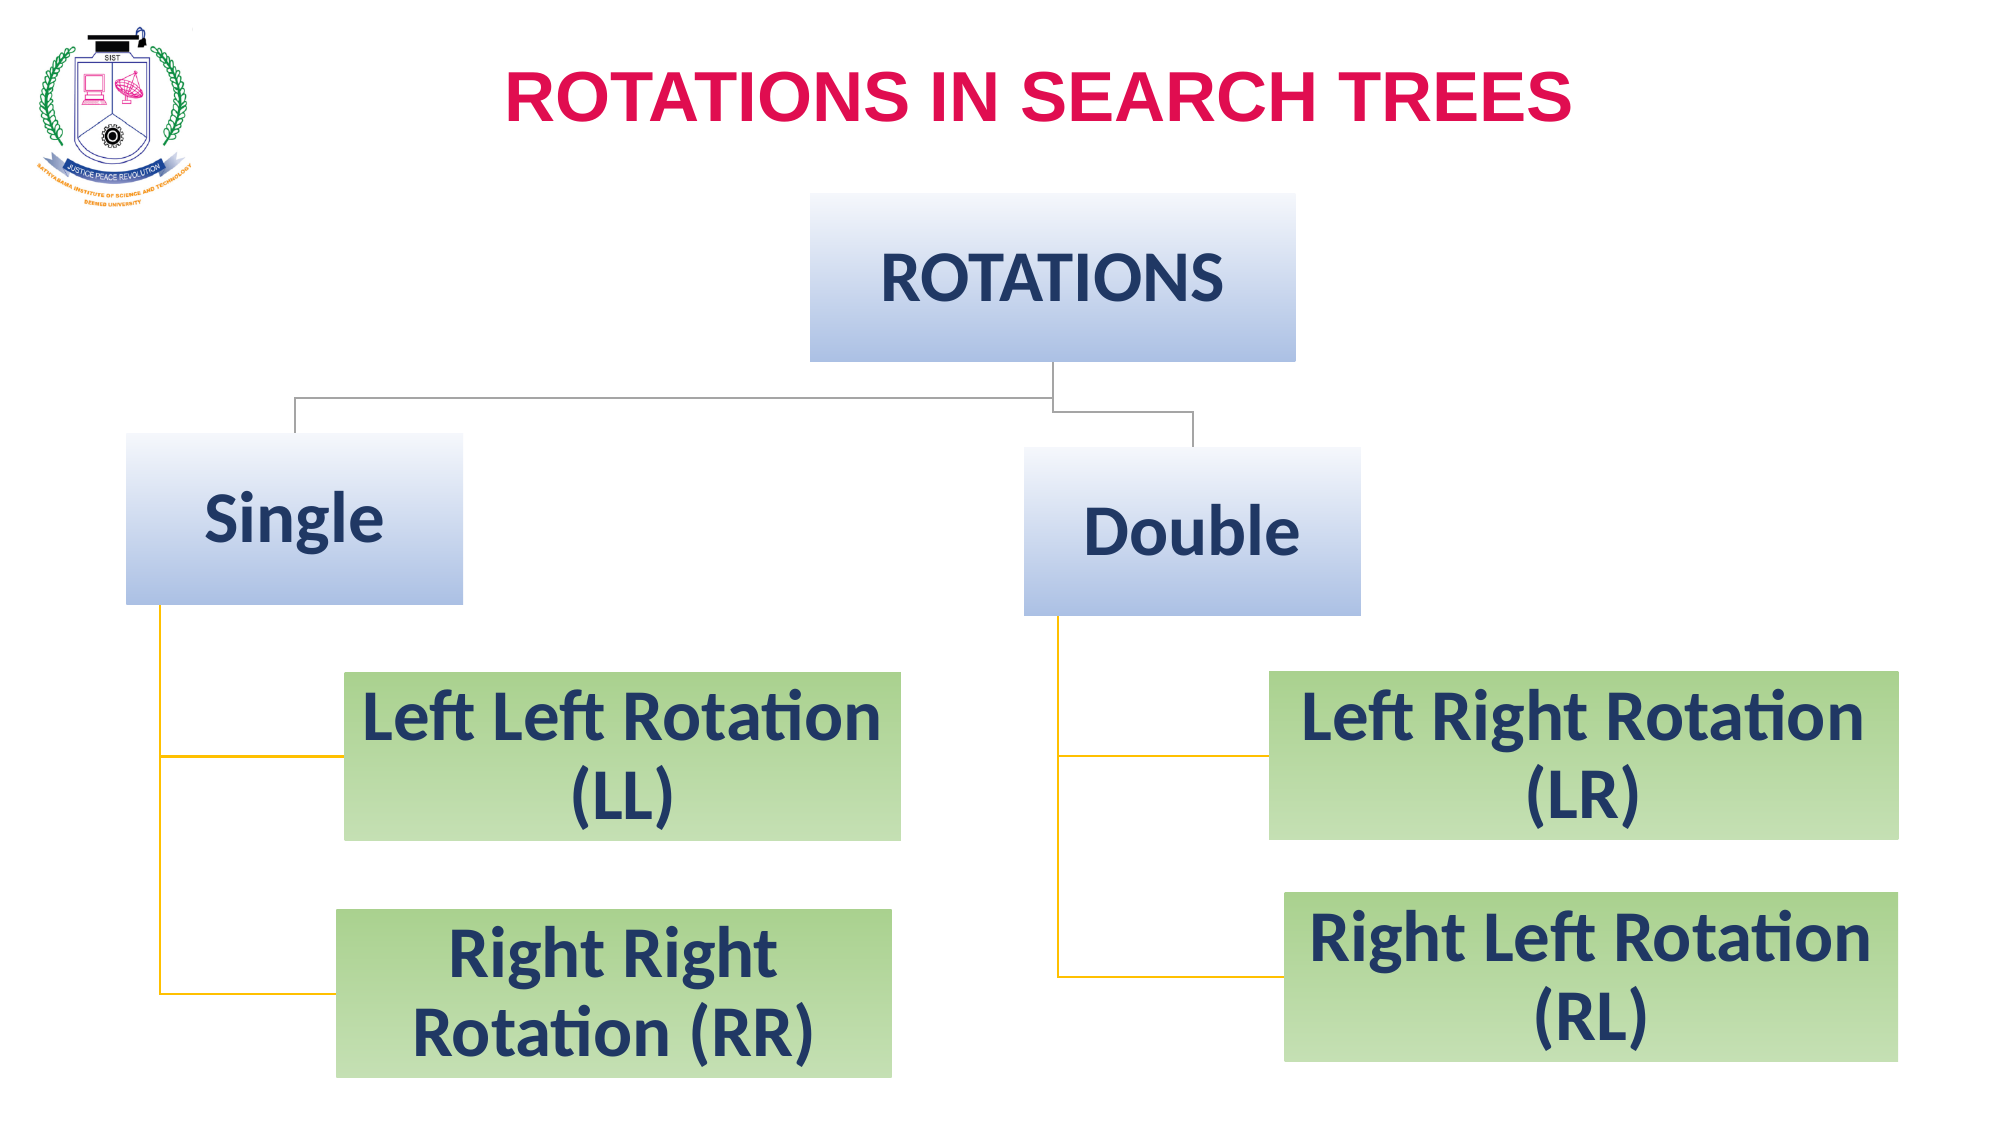

# ROTATIONS IN SEARCH TREES
ROTATIONS
Single
Left Left Rotation (LL)
Right Right Rotation (RR)
Double
Left Right Rotation (LR)
Right Left Rotation (RL)